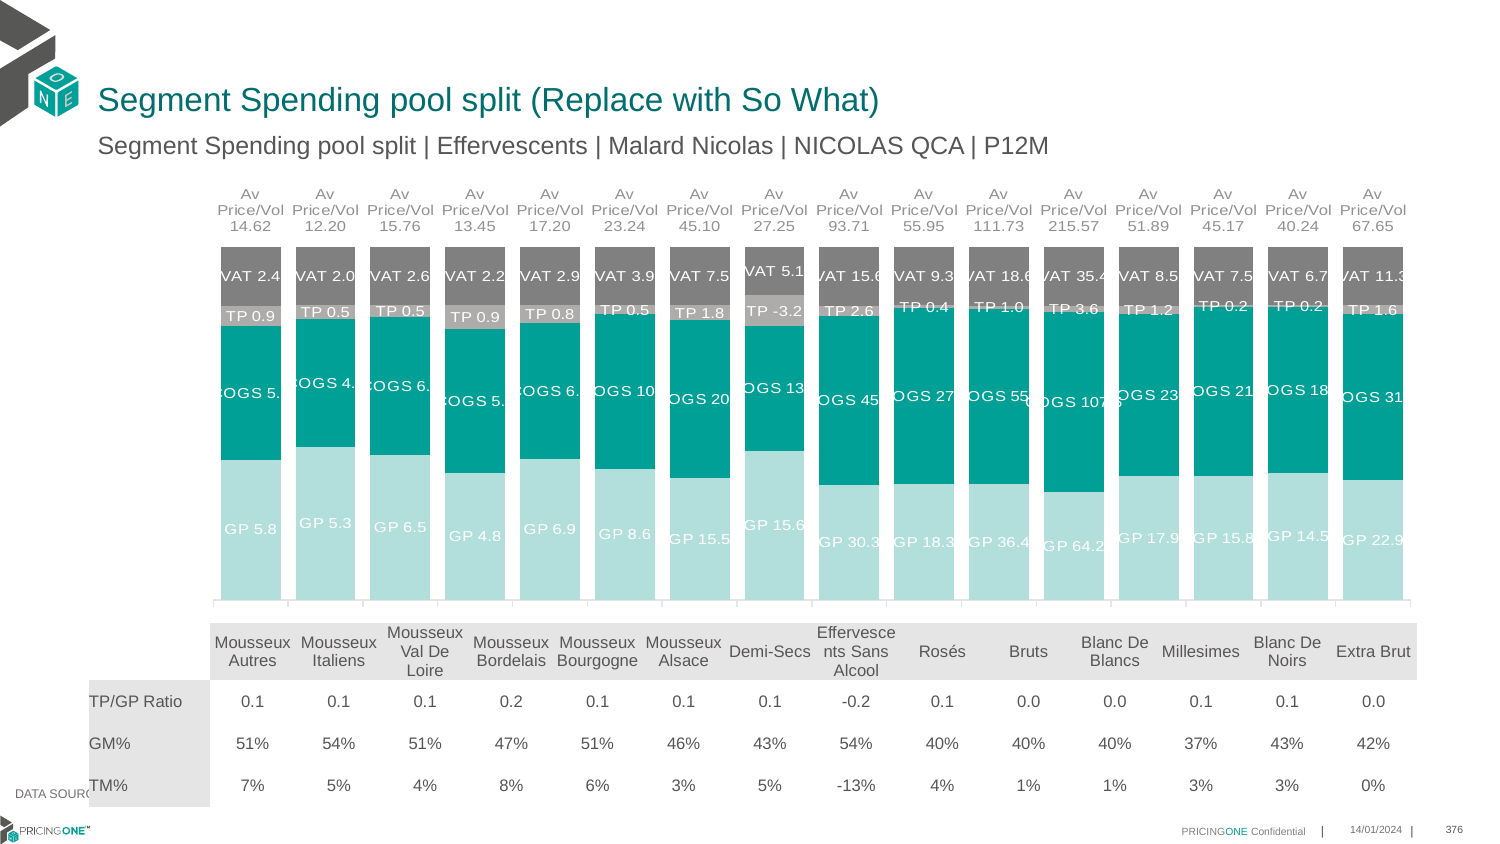

# Segment Spending pool split (Replace with So What)
Segment Spending pool split | Effervescents | Malard Nicolas | NICOLAS QCA | P12M

### Chart

| Category | GP | COGS | TP | VAT |
|---|---|---|---|---|
| Av Price/Vol 14.62 | 5.8116 | 5.5176 | 0.8604 | 2.4431972789115597 |
| Av Price/Vol 12.20 | 5.2722 | 4.4207 | 0.4671 | 2.0320076748648184 |
| Av Price/Vol 15.76 | 6.4704 | 6.1771 | 0.5145 | 2.6329781677635 |
| Av Price/Vol 13.45 | 4.8294 | 5.4863 | 0.8741 | 2.2408477842003847 |
| Av Price/Vol 17.20 | 6.8735 | 6.6144 | 0.8439 | 2.866356700047688 |
| Av Price/Vol 23.24 | 8.6189 | 10.2006 | 0.5443 | 3.8727647867950483 |
| Av Price/Vol 45.10 | 15.4956 | 20.2445 | 1.8414 | 7.516317016317014 |
| Av Price/Vol 27.25 | 15.6255 | 13.1446 | -3.2236 | 5.109270088802256 |
| Av Price/Vol 93.71 | 30.2837 | 44.9833 | 2.6343 | 15.622035767745956 |
| Av Price/Vol 55.95 | 18.2807 | 27.8862 | 0.3939 | 9.316538848197597 |
| Av Price/Vol 111.73 | 36.3686 | 55.1761 | 0.9736 | 18.57794477455435 |
| Av Price/Vol 215.57 | 64.1948 | 107.4986 | 3.6487 | 35.40779349714564 |
| Av Price/Vol 51.89 | 17.8699 | 23.4279 | 1.2121 | 8.53522504892368 |
| Av Price/Vol 45.17 | 15.8131 | 21.6604 | 0.1597 | 7.527531083481338 |
| Av Price/Vol 40.24 | 14.4934 | 18.8184 | 0.1995 | 6.703572516758077 |
| Av Price/Vol 67.65 | 22.9008 | 31.8886 | 1.5755 | 11.275438596491233 |
|  | Mousseux Autres | Mousseux Italiens | Mousseux Val De Loire | Mousseux Bordelais | Mousseux Bourgogne | Mousseux Alsace | Demi-Secs | Effervescents Sans Alcool | Rosés | Bruts | Blanc De Blancs | Millesimes | Blanc De Noirs | Extra Brut |
| --- | --- | --- | --- | --- | --- | --- | --- | --- | --- | --- | --- | --- | --- | --- |
| TP/GP Ratio | 0.1 | 0.1 | 0.1 | 0.2 | 0.1 | 0.1 | 0.1 | -0.2 | 0.1 | 0.0 | 0.0 | 0.1 | 0.1 | 0.0 |
| GM% | 51% | 54% | 51% | 47% | 51% | 46% | 43% | 54% | 40% | 40% | 40% | 37% | 43% | 42% |
| TM% | 7% | 5% | 4% | 8% | 6% | 3% | 5% | -13% | 4% | 1% | 1% | 3% | 3% | 0% |
DATA SOURCE: Client P&L

14/01/2024
376